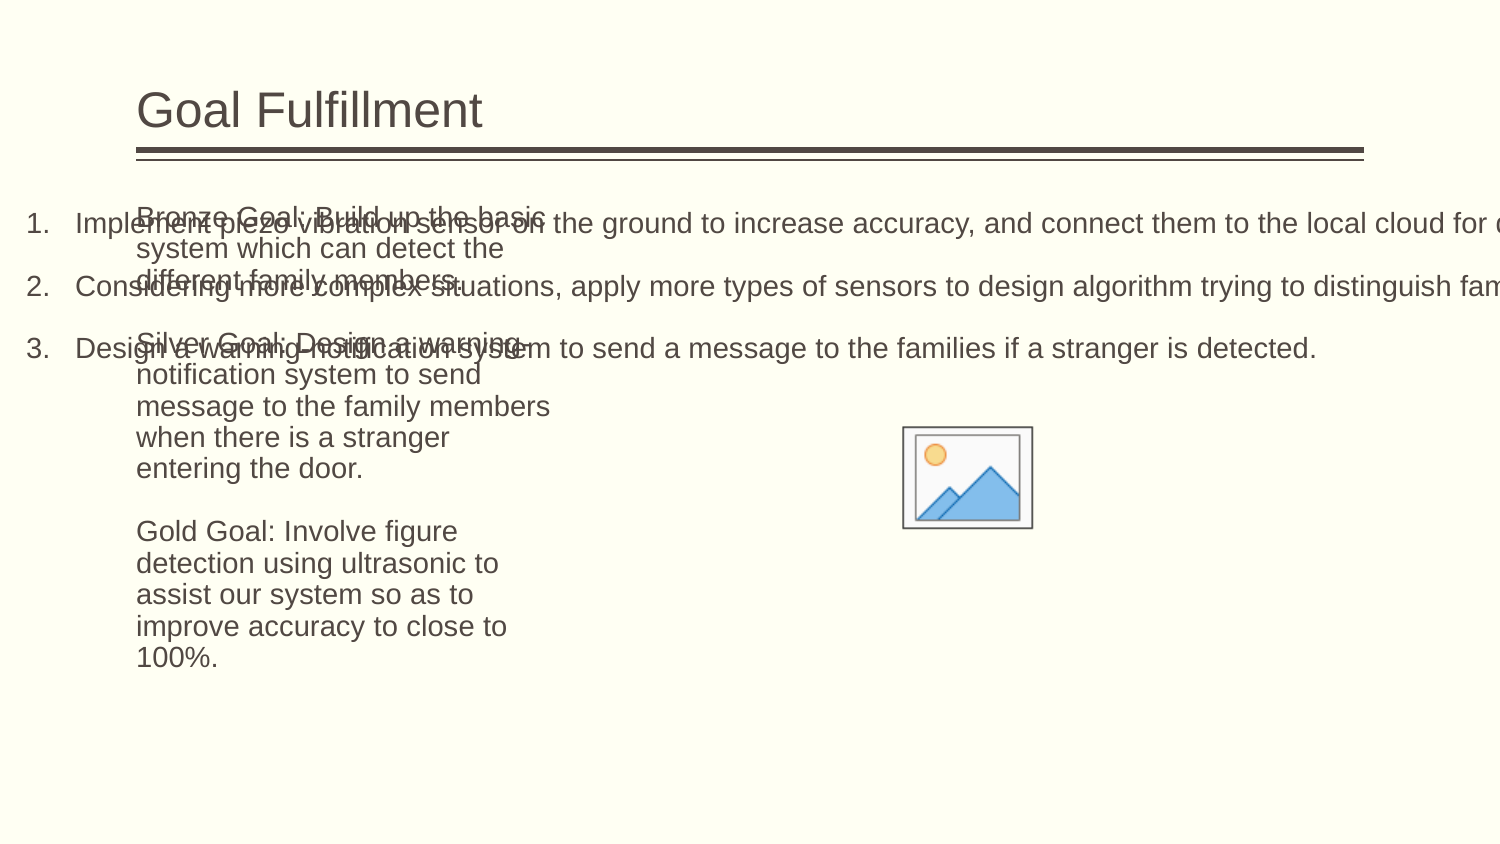

# Goal Fulfillment
Implement piezo vibration sensor on the ground to increase accuracy, and connect them to the local cloud for data training.

Considering more complex situations, apply more types of sensors to design algorithm trying to distinguish family members and detect stranger.

Design a warning-notification system to send a message to the families if a stranger is detected.

Bronze Goal: Build up the basic system which can detect the different family members.

Silver Goal: Design a warning-notification system to send message to the family members when there is a stranger entering the door.

Gold Goal: Involve figure detection using ultrasonic to assist our system so as to improve accuracy to close to 100%.